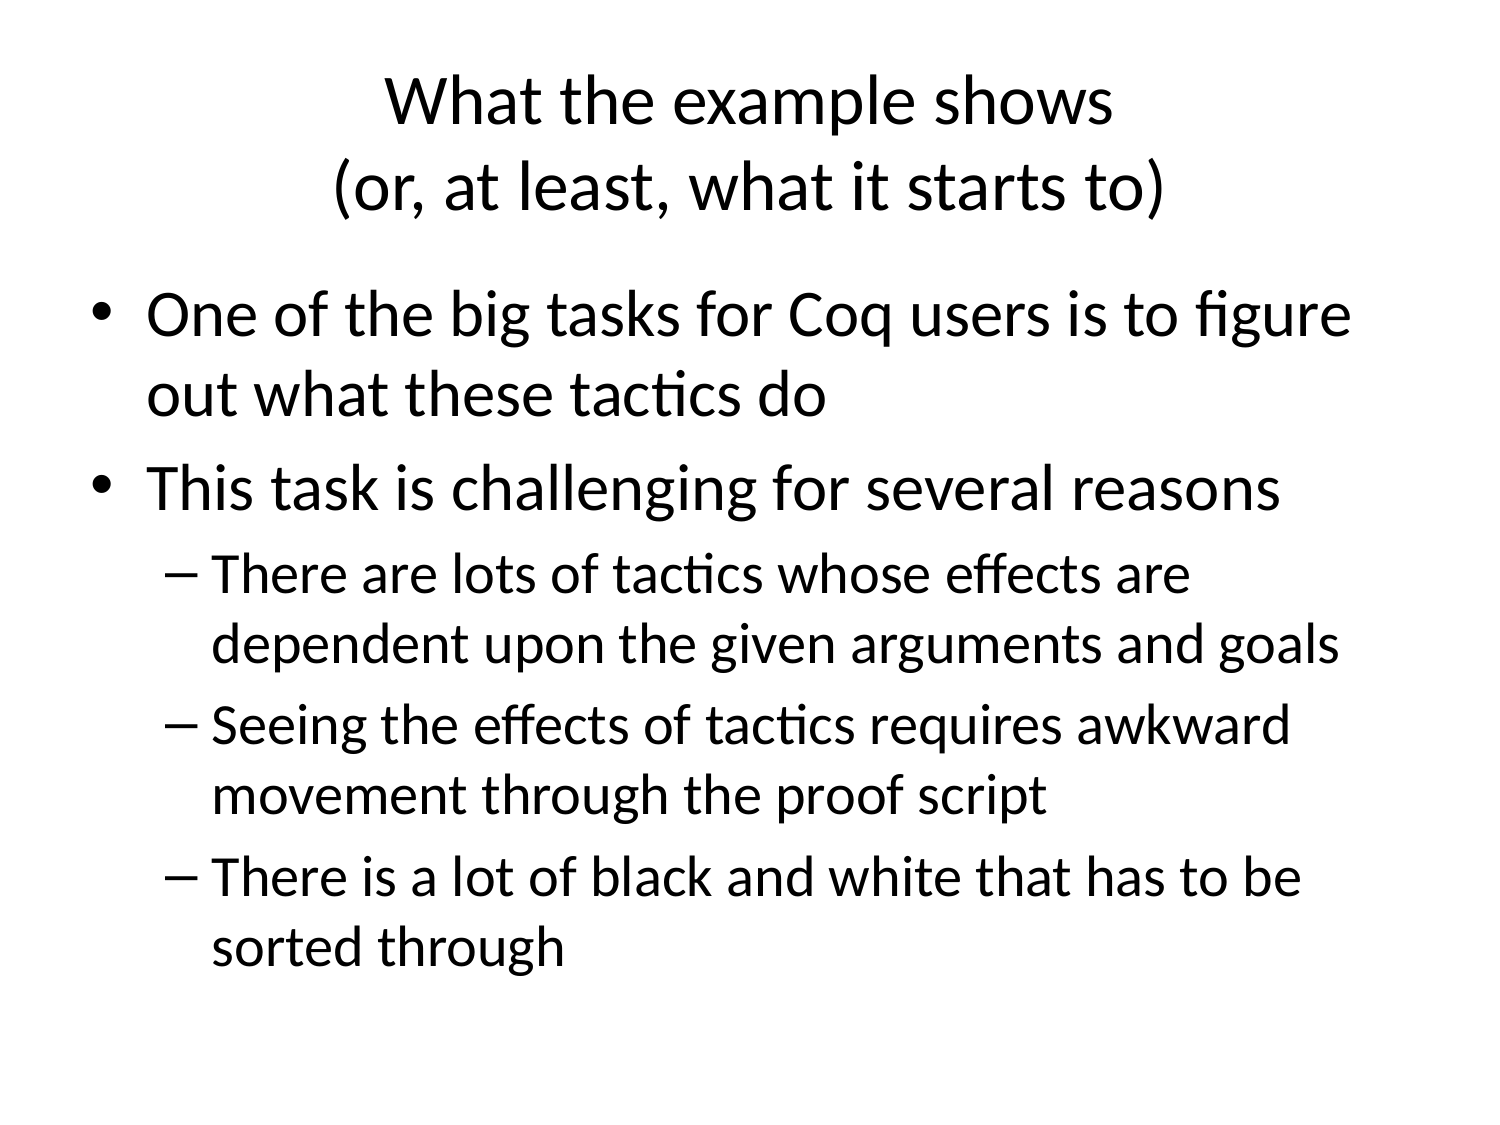

# What the example shows (or, at least, what it starts to)
One of the big tasks for Coq users is to figure out what these tactics do
This task is challenging for several reasons
There are lots of tactics whose effects are dependent upon the given arguments and goals
Seeing the effects of tactics requires awkward movement through the proof script
There is a lot of black and white that has to be sorted through